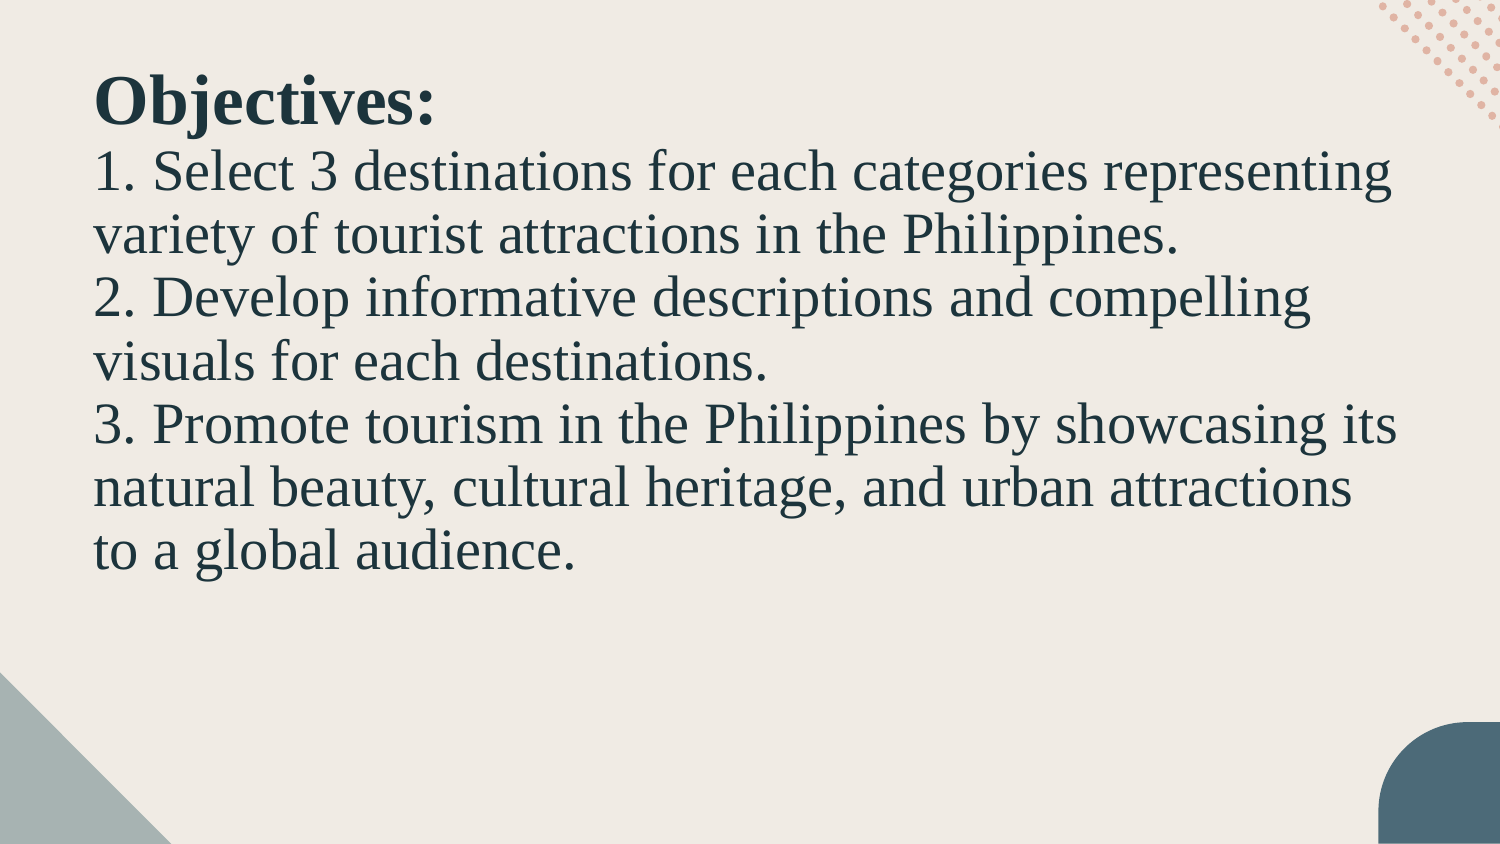

# Objectives: 1. Select 3 destinations for each categories representing variety of tourist attractions in the Philippines. 2. Develop informative descriptions and compelling visuals for each destinations. 3. Promote tourism in the Philippines by showcasing its natural beauty, cultural heritage, and urban attractions to a global audience.